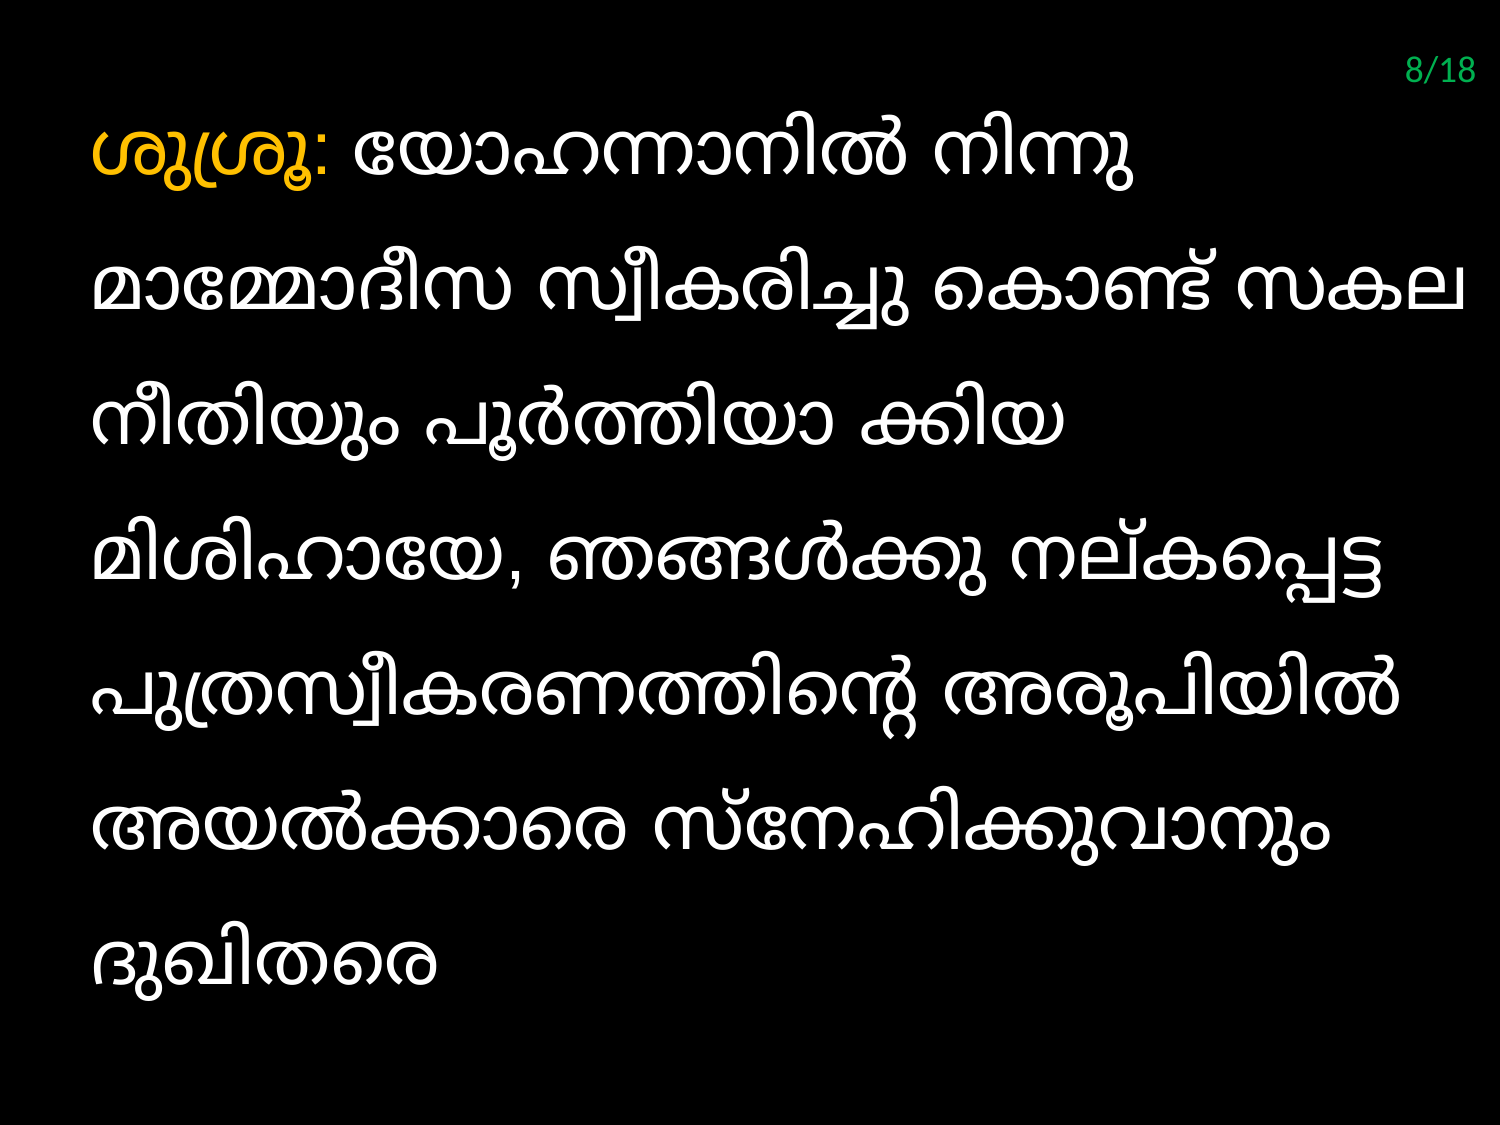

8/18
ശുശ്രൂ: യോഹന്നാനില്‍ നിന്നു മാമ്മോദീസ സ്വീകരിച്ചു കൊണ്ട് സകല നീതിയും പൂര്‍ത്തിയാ ക്കിയ മിശിഹായേ, ഞങ്ങള്‍ക്കു നല്കപ്പെട്ട പുത്രസ്വീകരണത്തിന്‍റെ അരൂപിയില്‍ അയല്‍ക്കാരെ സ്നേഹിക്കുവാനും ദുഖിതരെ